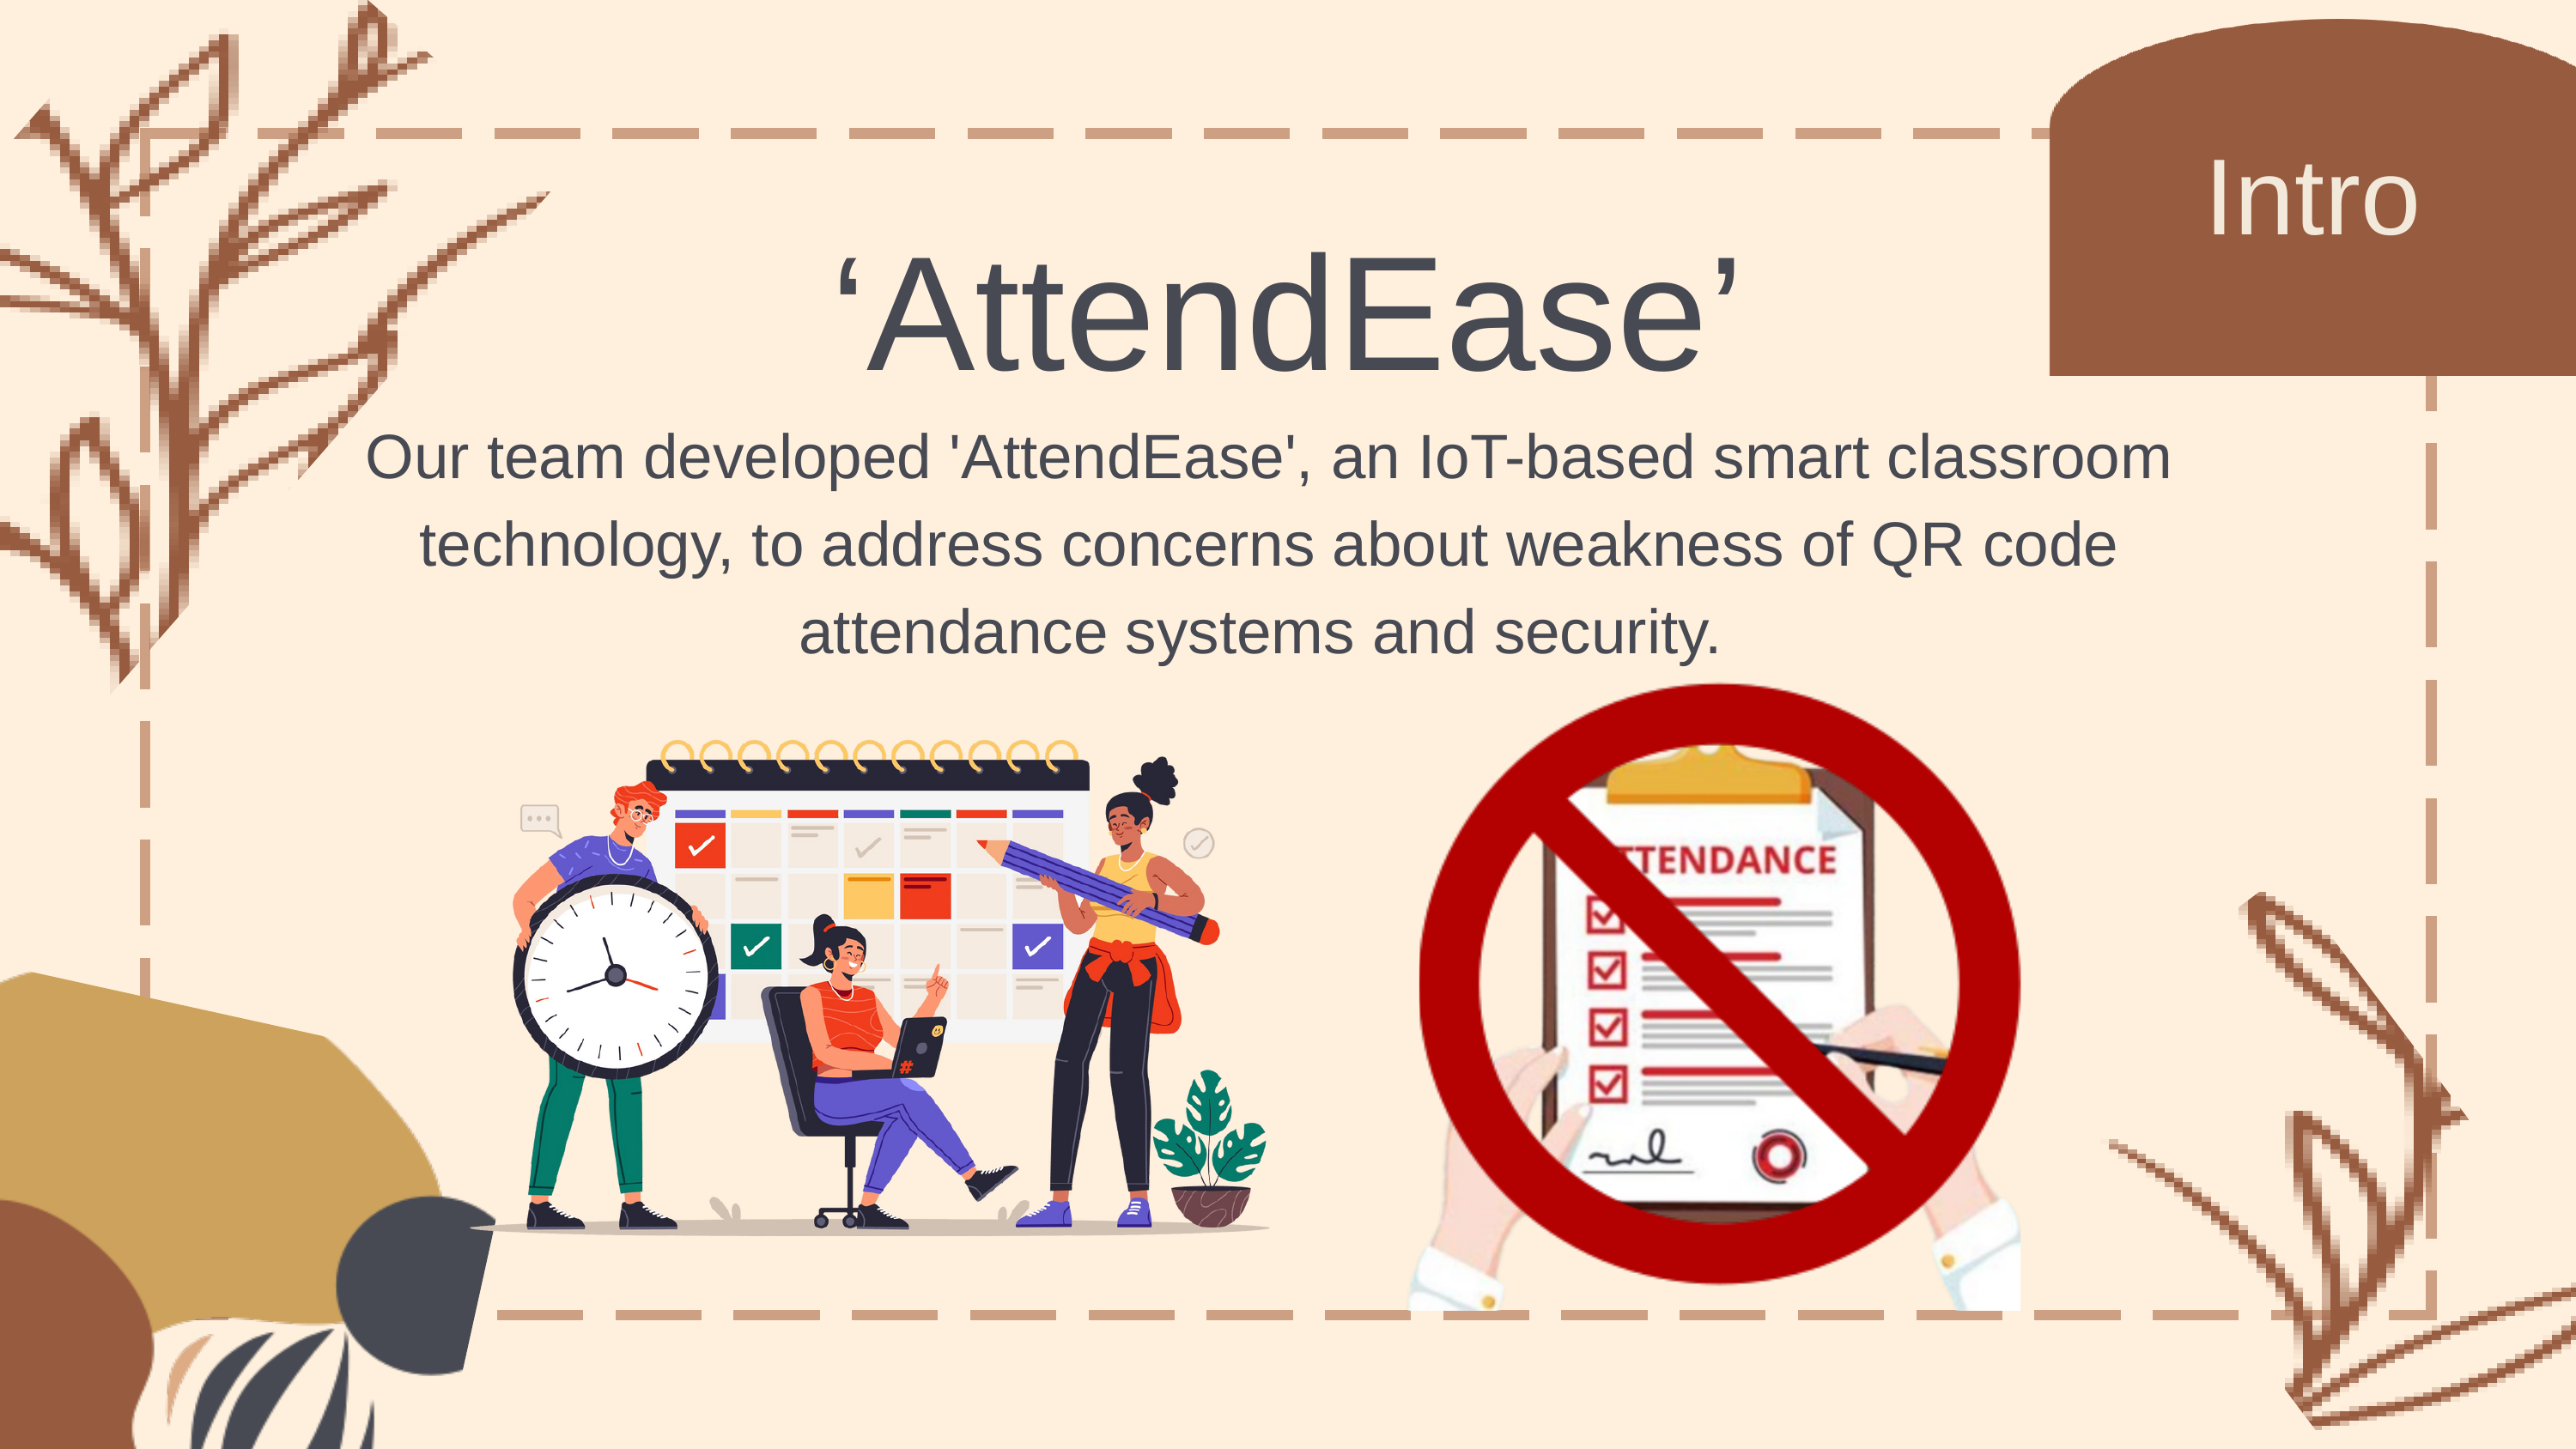

Intro
‘AttendEase’
Our team developed 'AttendEase', an IoT-based smart classroom technology, to address concerns about weakness of QR code attendance systems and security.